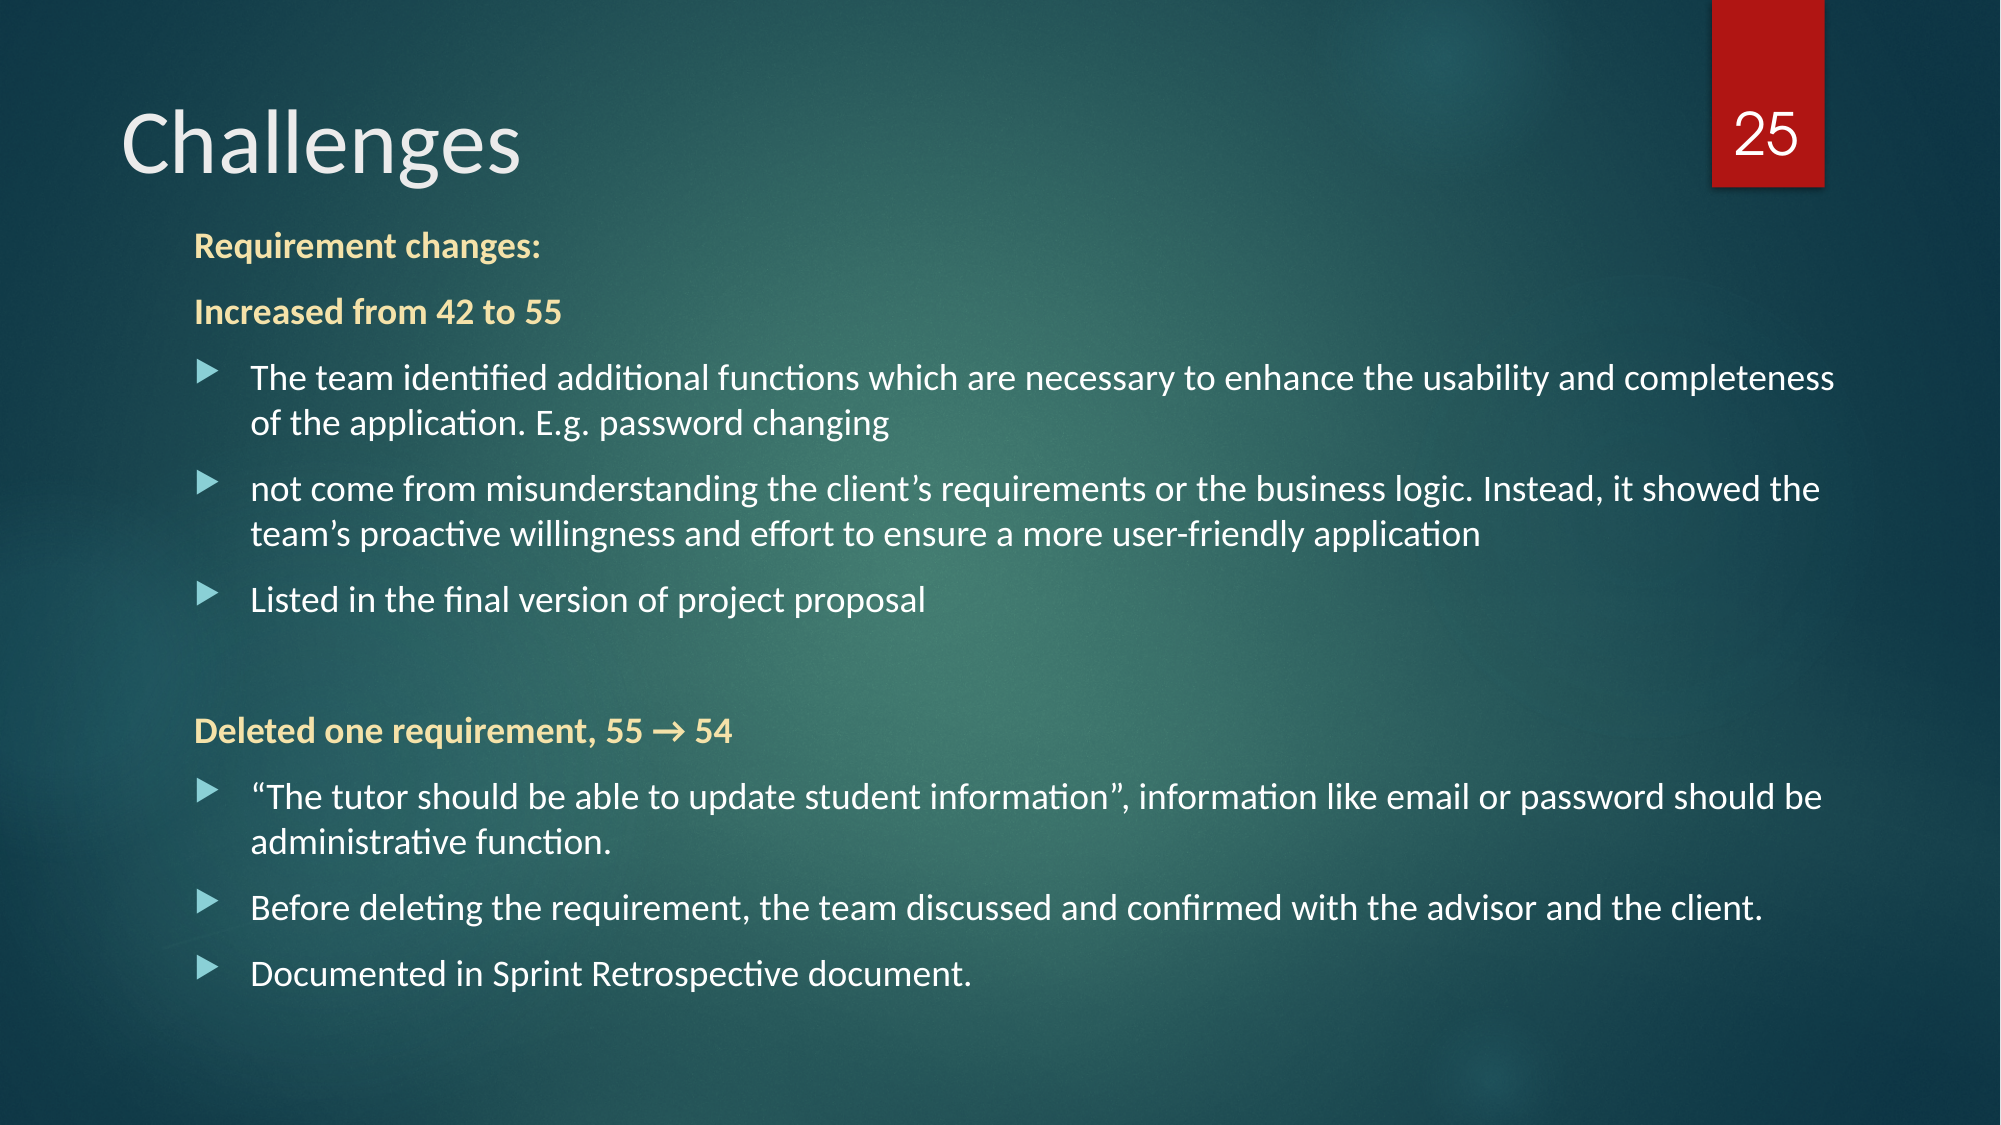

25
# Challenges
Requirement changes:
Increased from 42 to 55
The team identified additional functions which are necessary to enhance the usability and completeness of the application. E.g. password changing
not come from misunderstanding the client’s requirements or the business logic. Instead, it showed the team’s proactive willingness and effort to ensure a more user-friendly application
Listed in the final version of project proposal

Deleted one requirement, 55 → 54
“The tutor should be able to update student information”, information like email or password should be administrative function.
Before deleting the requirement, the team discussed and confirmed with the advisor and the client.
Documented in Sprint Retrospective document.